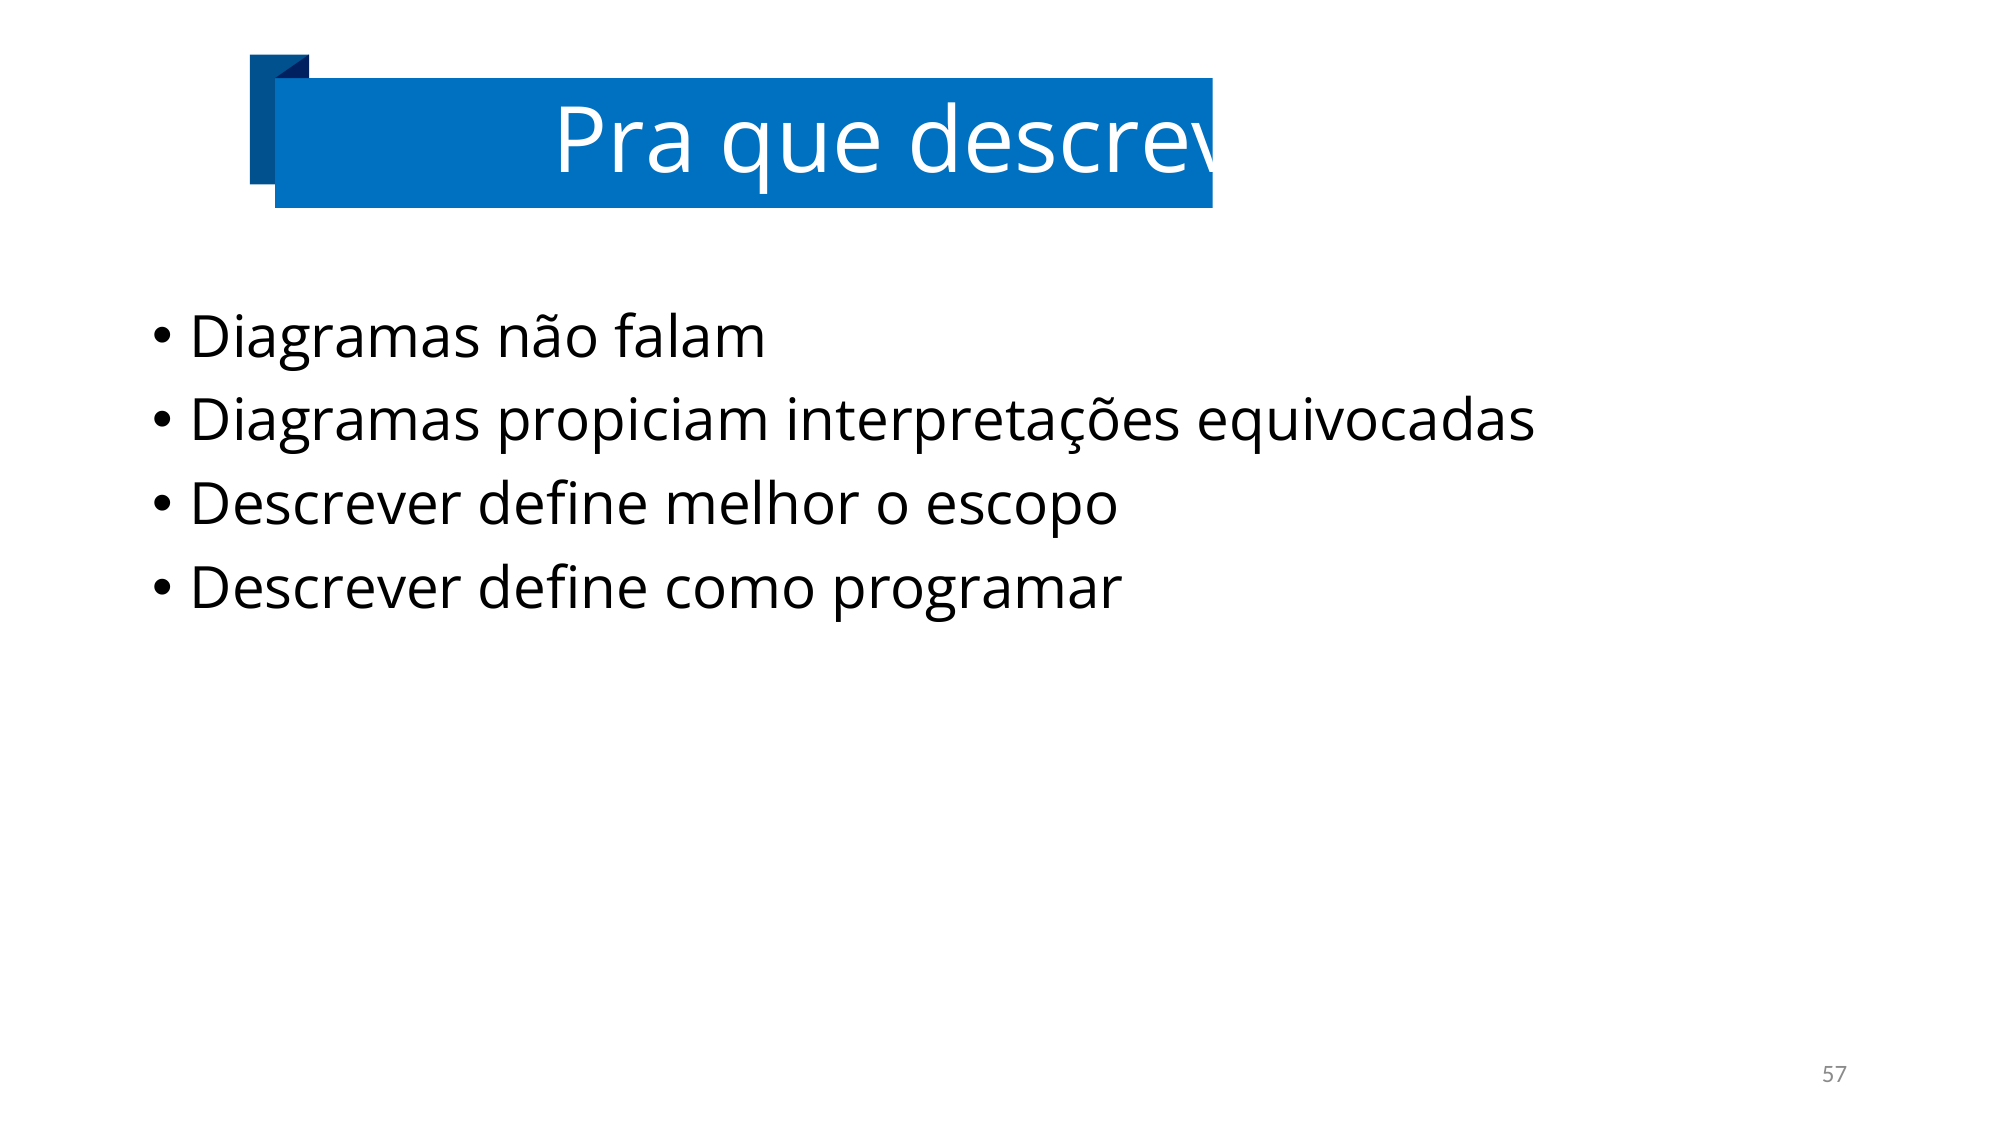

# Pra que descrever?

Diagramas não falam
Diagramas propiciam interpretações equivocadas
Descrever define melhor o escopo
Descrever define como programar

57